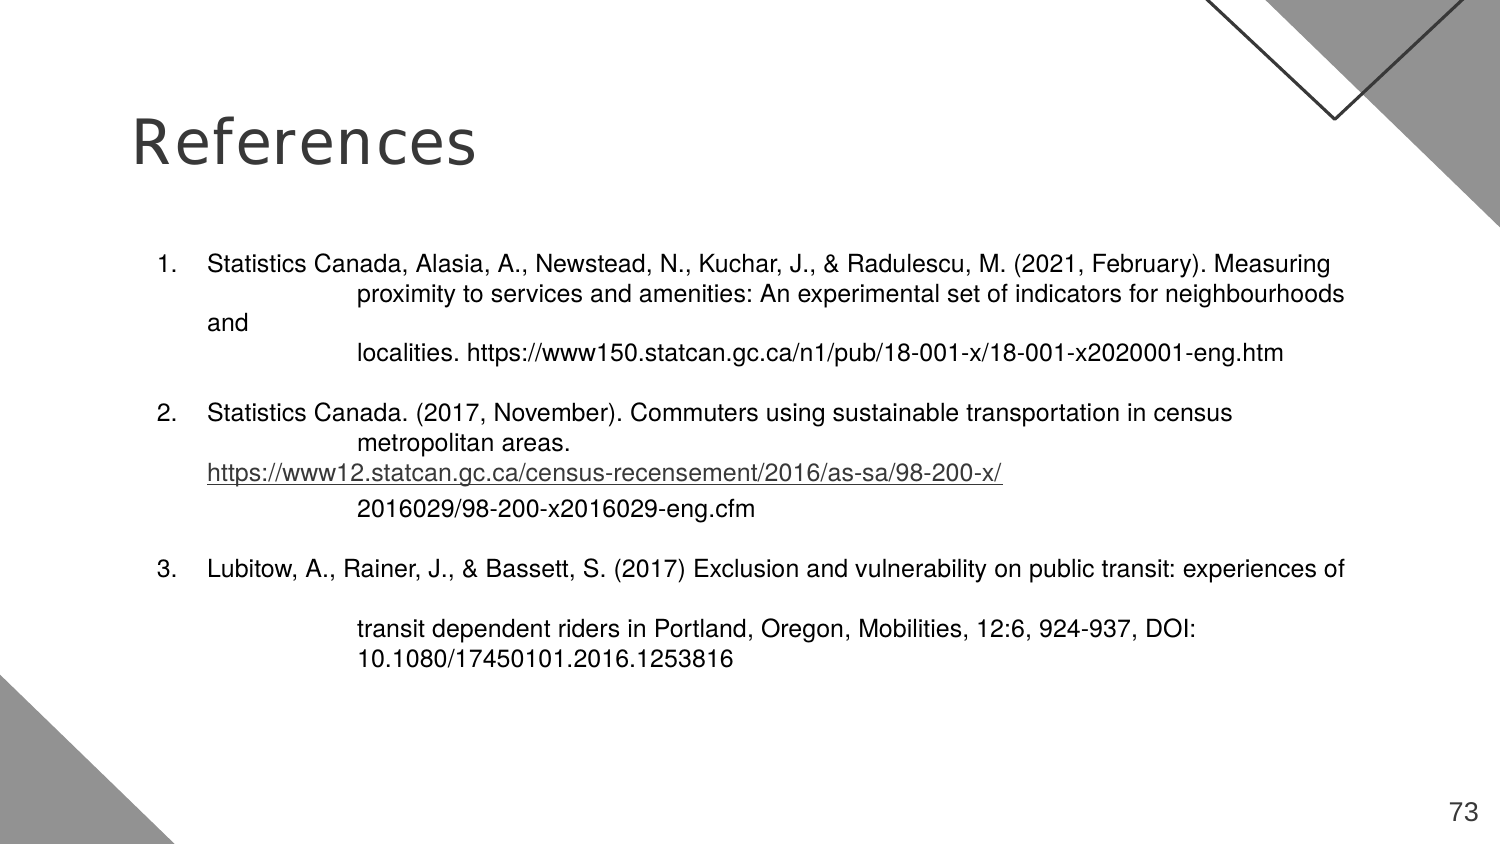

# References
Statistics Canada, Alasia, A., Newstead, N., Kuchar, J., & Radulescu, M. (2021, February). Measuring
	proximity to services and amenities: An experimental set of indicators for neighbourhoods and
	localities. https://www150.statcan.gc.ca/n1/pub/18-001-x/18-001-x2020001-eng.htm

Statistics Canada. (2017, November). Commuters using sustainable transportation in census
	metropolitan areas. https://www12.statcan.gc.ca/census-recensement/2016/as-sa/98-200-x/
	2016029/98-200-x2016029-eng.cfm
Lubitow, A., Rainer, J., & Bassett, S. (2017) Exclusion and vulnerability on public transit: experiences of
	transit dependent riders in Portland, Oregon, Mobilities, 12:6, 924-937, DOI:
	10.1080/17450101.2016.1253816

73